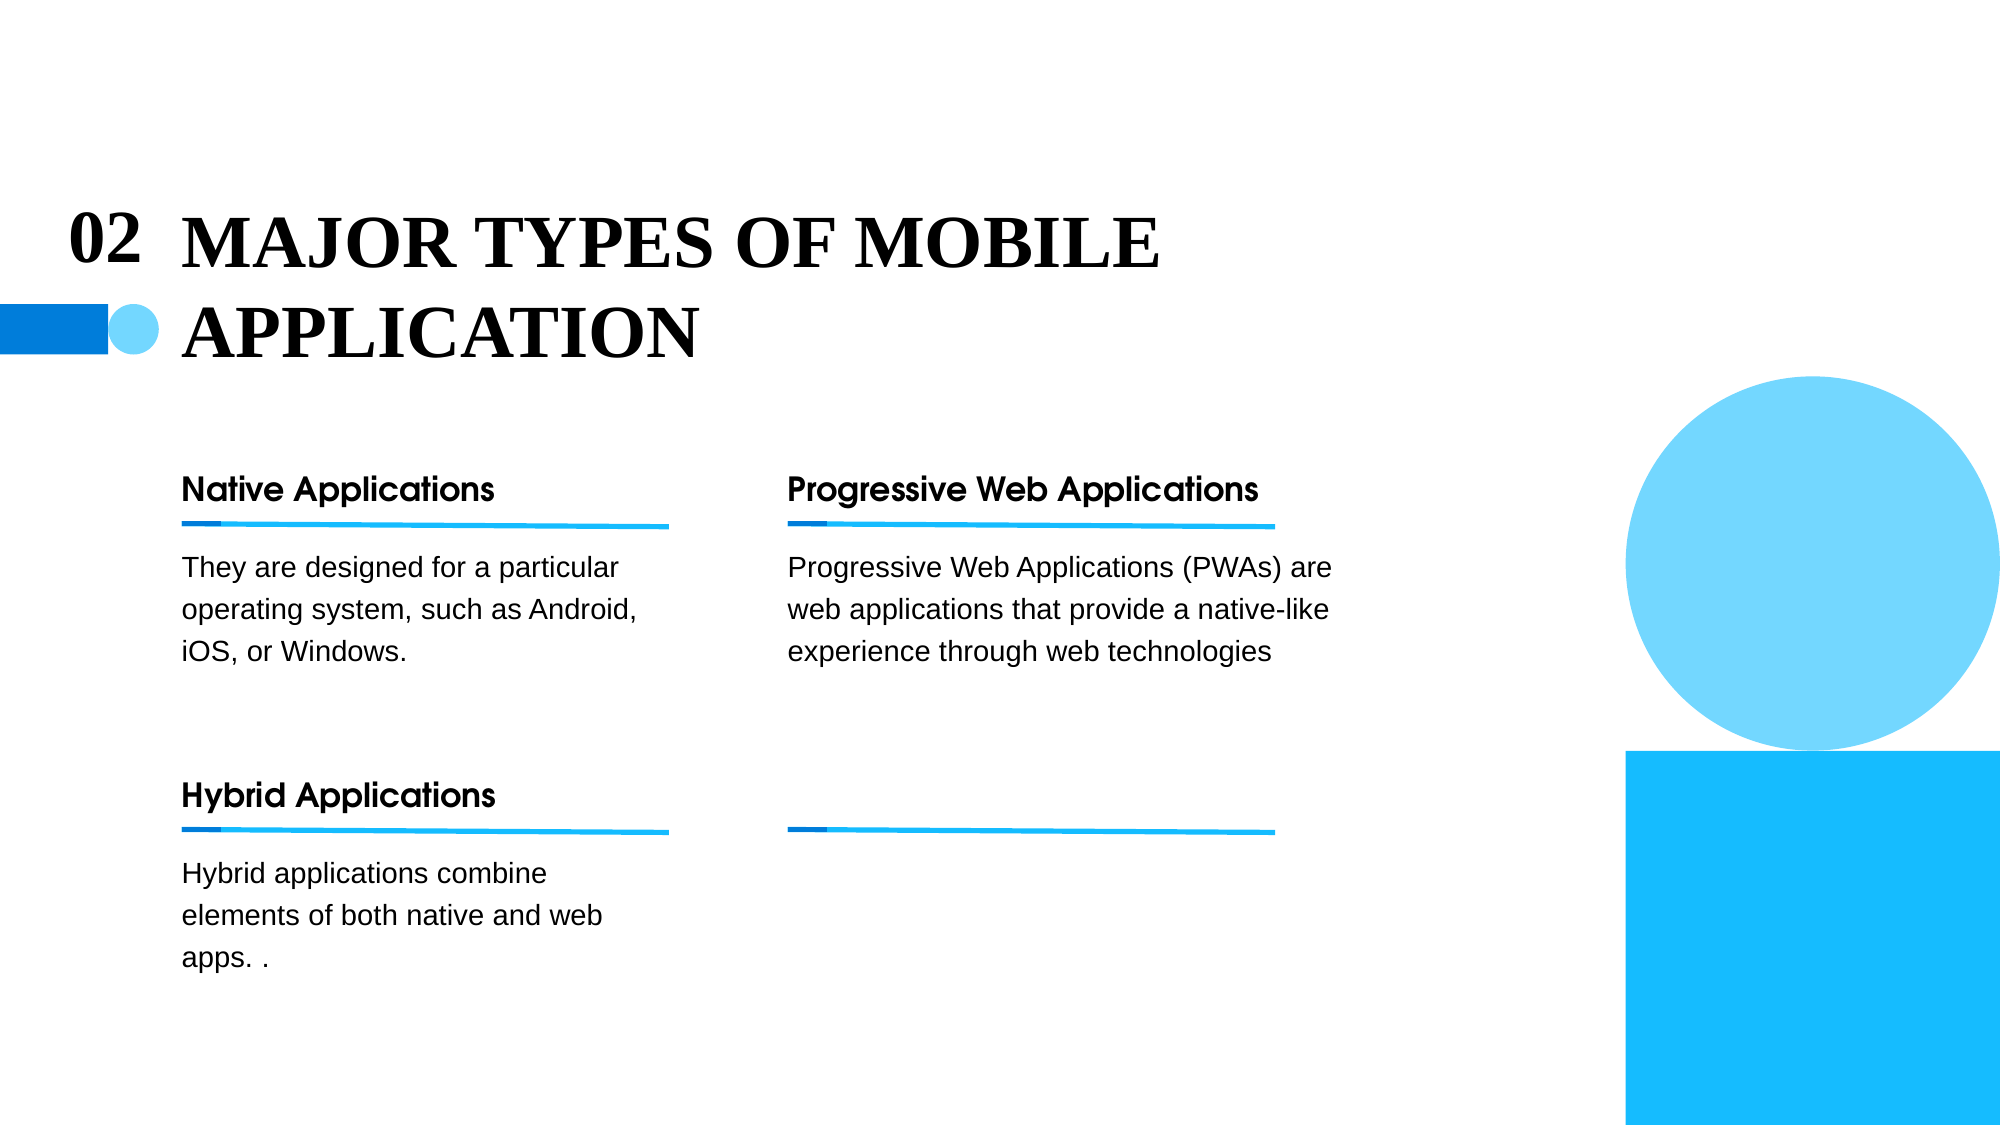

02
# MAJOR TYPES OF MOBILE APPLICATION
Native Applications
Progressive Web Applications
They are designed for a particular operating system, such as Android, iOS, or Windows.
Progressive Web Applications (PWAs) are web applications that provide a native-like experience through web technologies
Hybrid Applications
Hybrid applications combine elements of both native and web apps. .